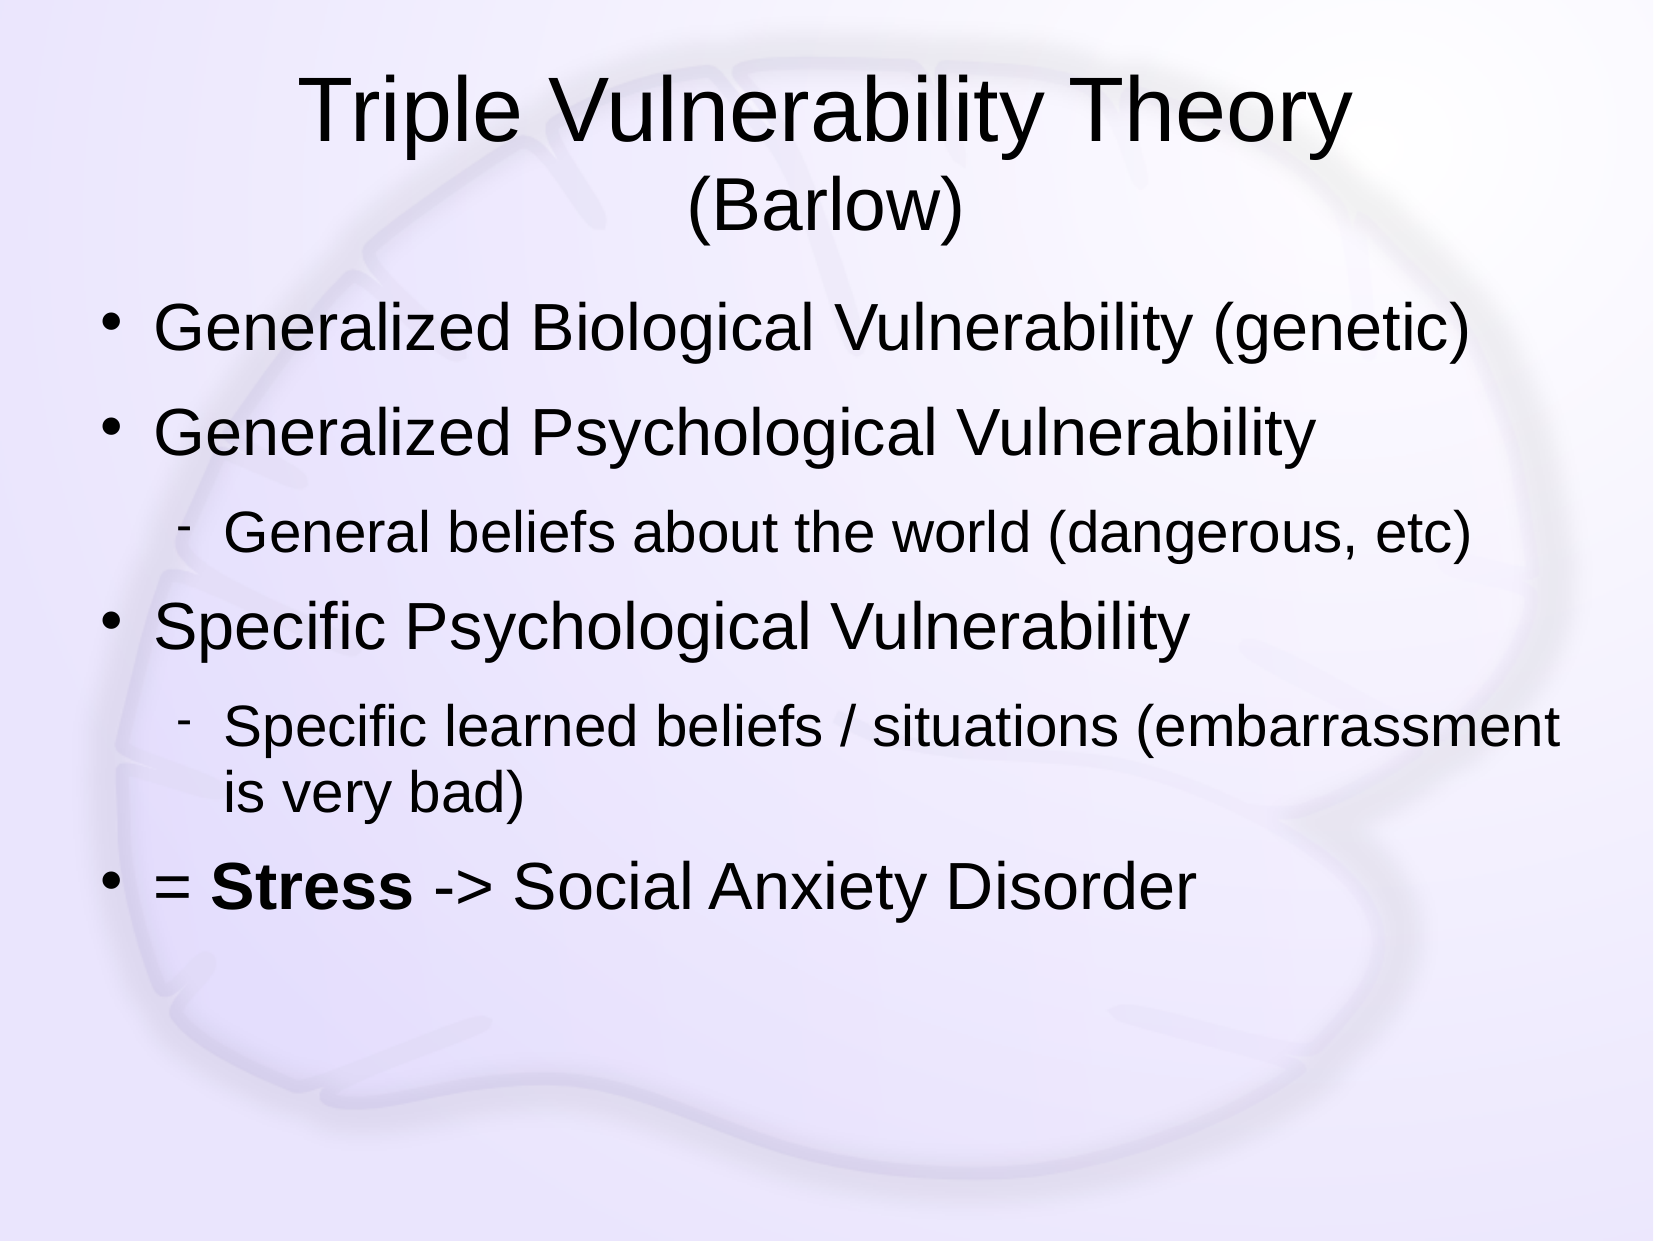

# Triple Vulnerability Theory (Barlow)
Generalized Biological Vulnerability (genetic)
Generalized Psychological Vulnerability
General beliefs about the world (dangerous, etc)
Specific Psychological Vulnerability
Specific learned beliefs / situations (embarrassment is very bad)
= Stress -> Social Anxiety Disorder